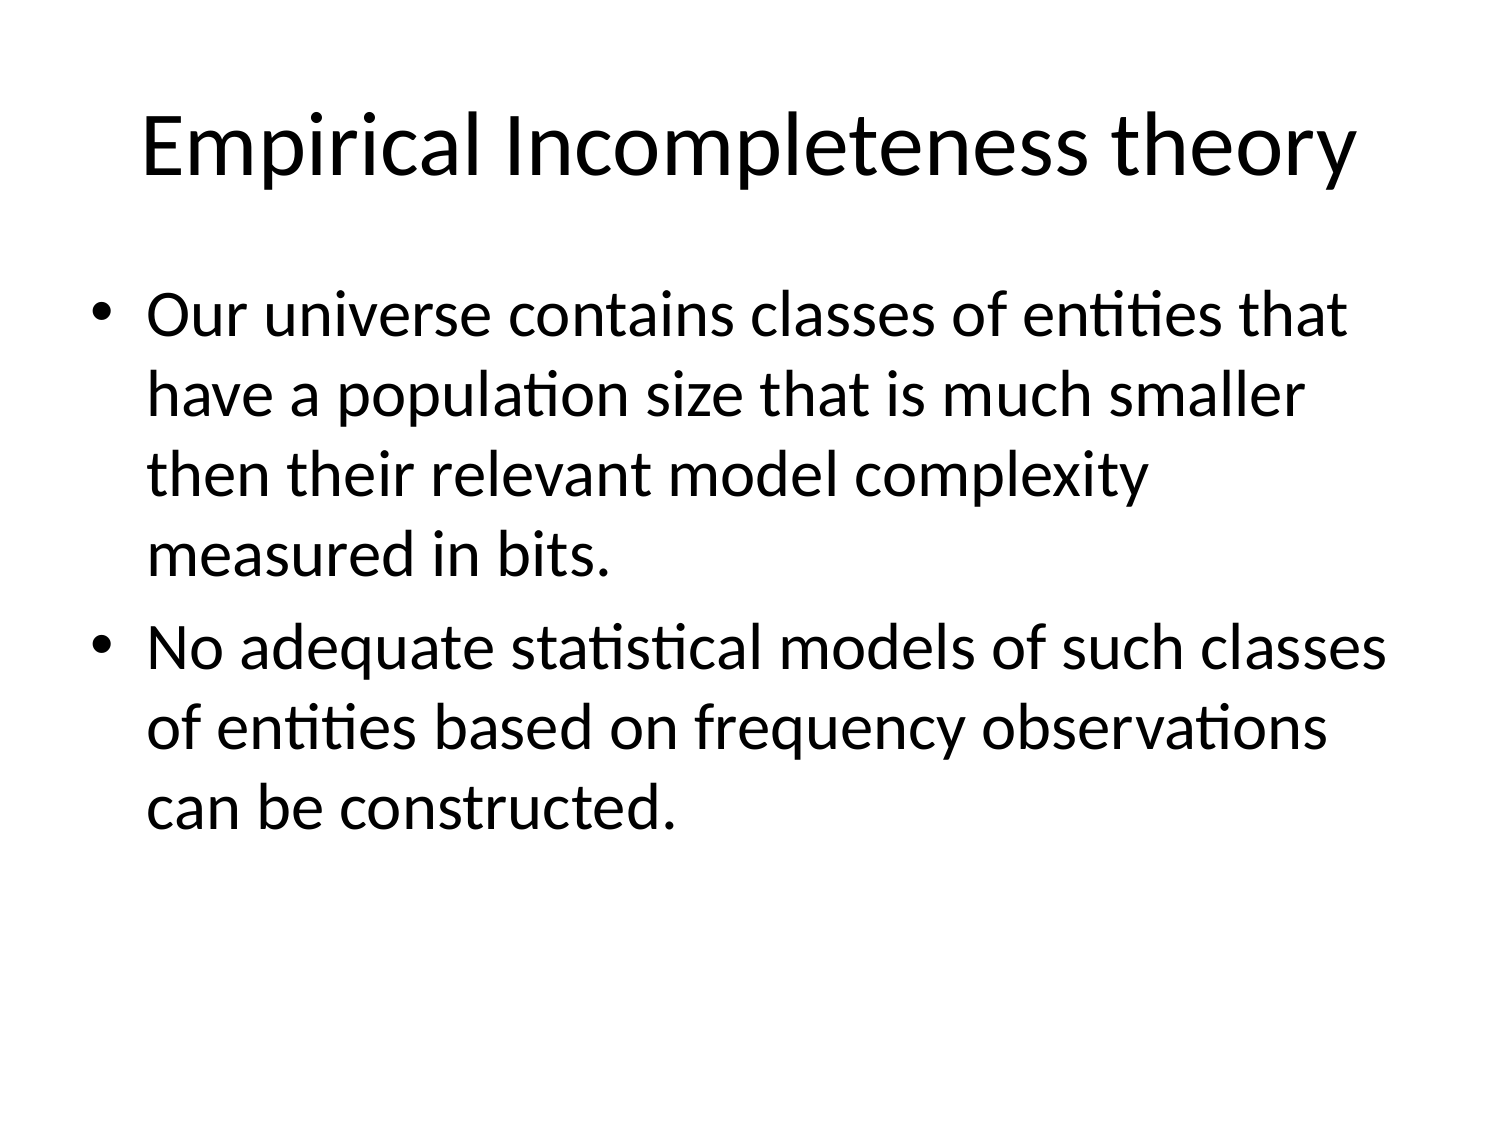

# Empirical Incompleteness theory
Our universe contains classes of entities that have a population size that is much smaller then their relevant model complexity measured in bits.
No adequate statistical models of such classes of entities based on frequency observations can be constructed.